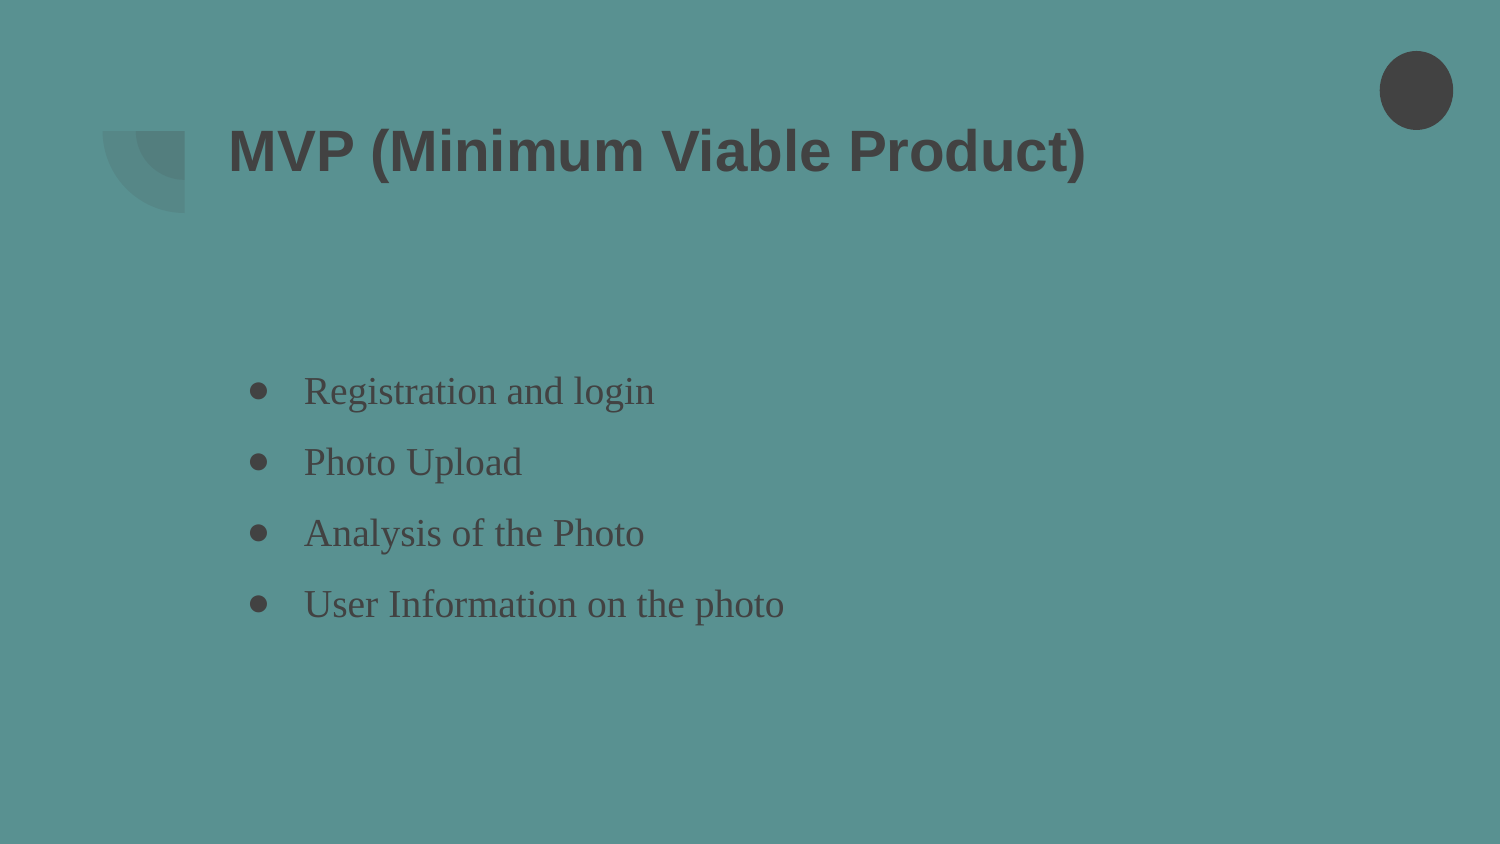

# MVP (Minimum Viable Product)
Registration and login
Photo Upload
Analysis of the Photo
User Information on the photo